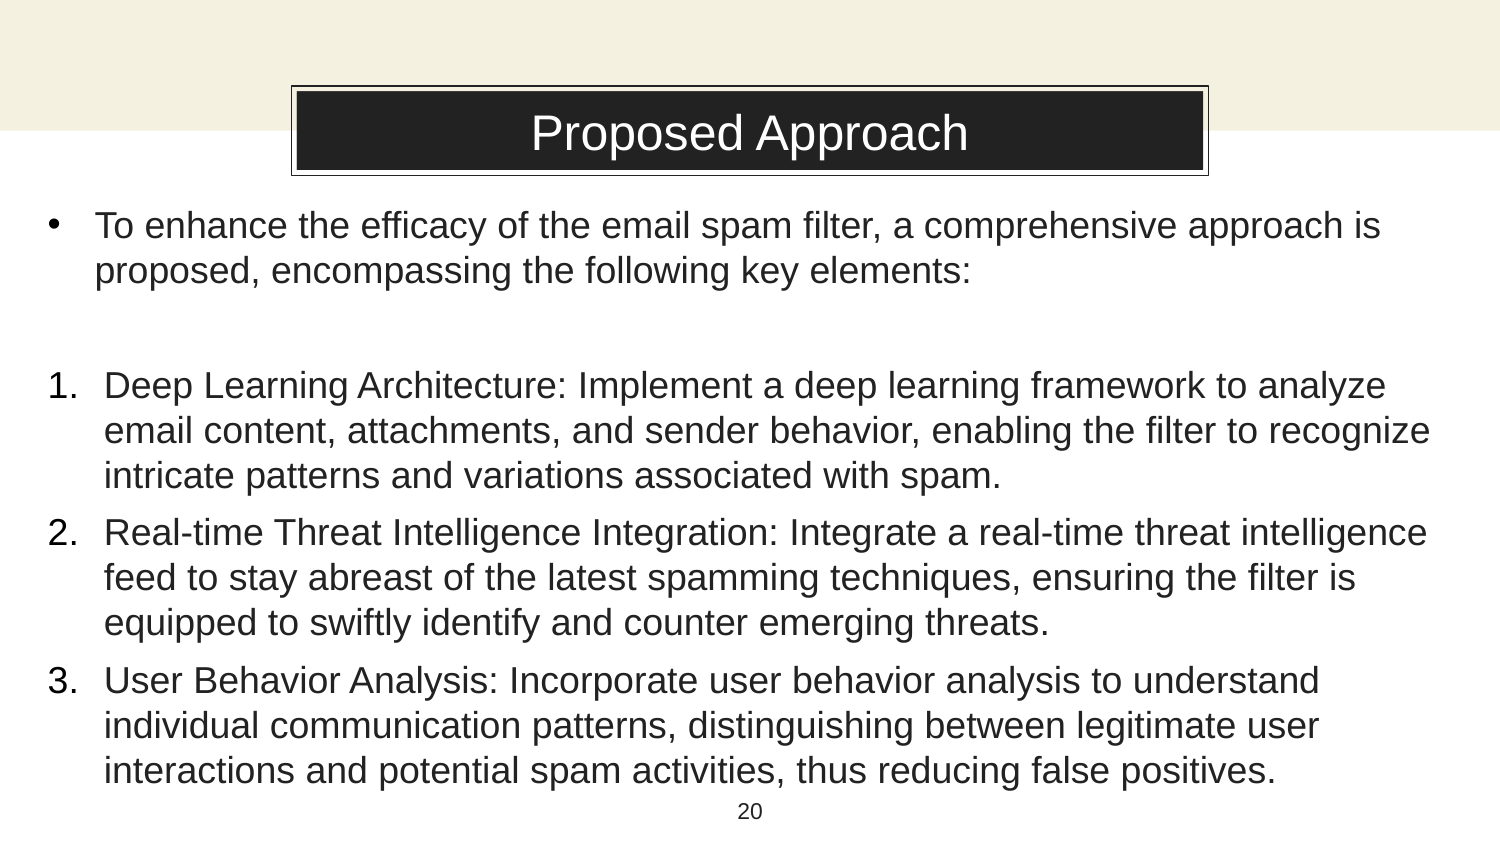

About this template
# Proposed Approach
To enhance the efficacy of the email spam filter, a comprehensive approach is proposed, encompassing the following key elements:

Deep Learning Architecture: Implement a deep learning framework to analyze email content, attachments, and sender behavior, enabling the filter to recognize intricate patterns and variations associated with spam.
Real-time Threat Intelligence Integration: Integrate a real-time threat intelligence feed to stay abreast of the latest spamming techniques, ensuring the filter is equipped to swiftly identify and counter emerging threats.
User Behavior Analysis: Incorporate user behavior analysis to understand individual communication patterns, distinguishing between legitimate user interactions and potential spam activities, thus reducing false positives.

20